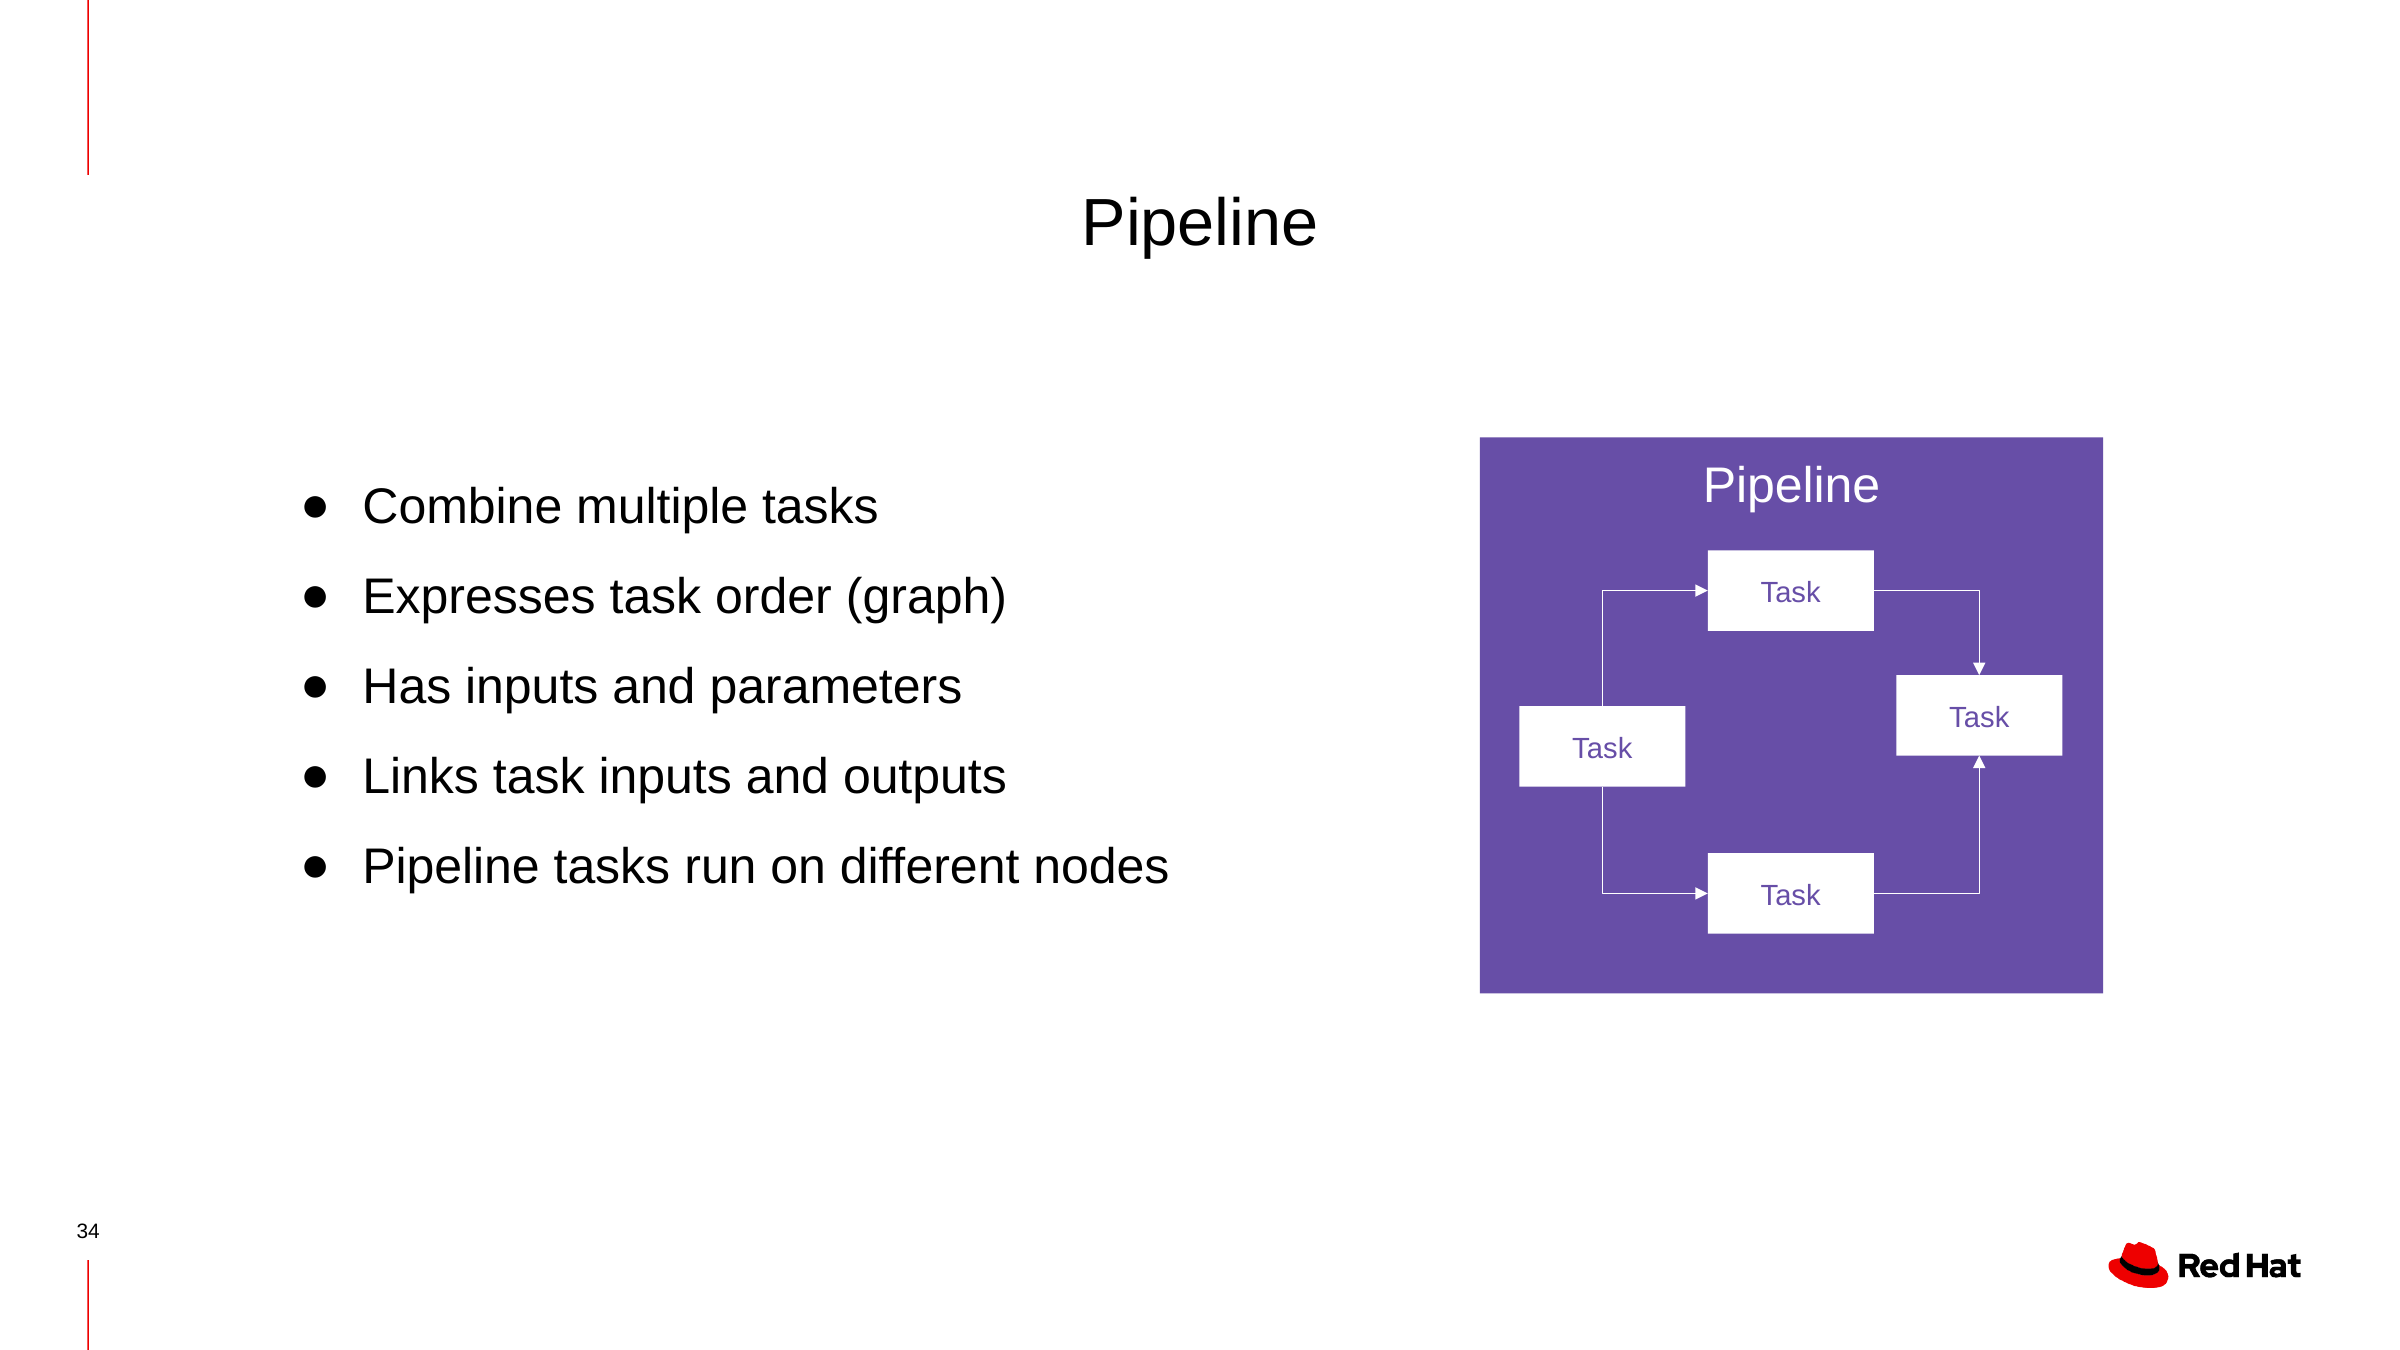

Pipeline
Pipeline
Combine multiple tasks
Expresses task order (graph)
Has inputs and parameters
Links task inputs and outputs
Pipeline tasks run on different nodes
Task
Task
Task
Task
34